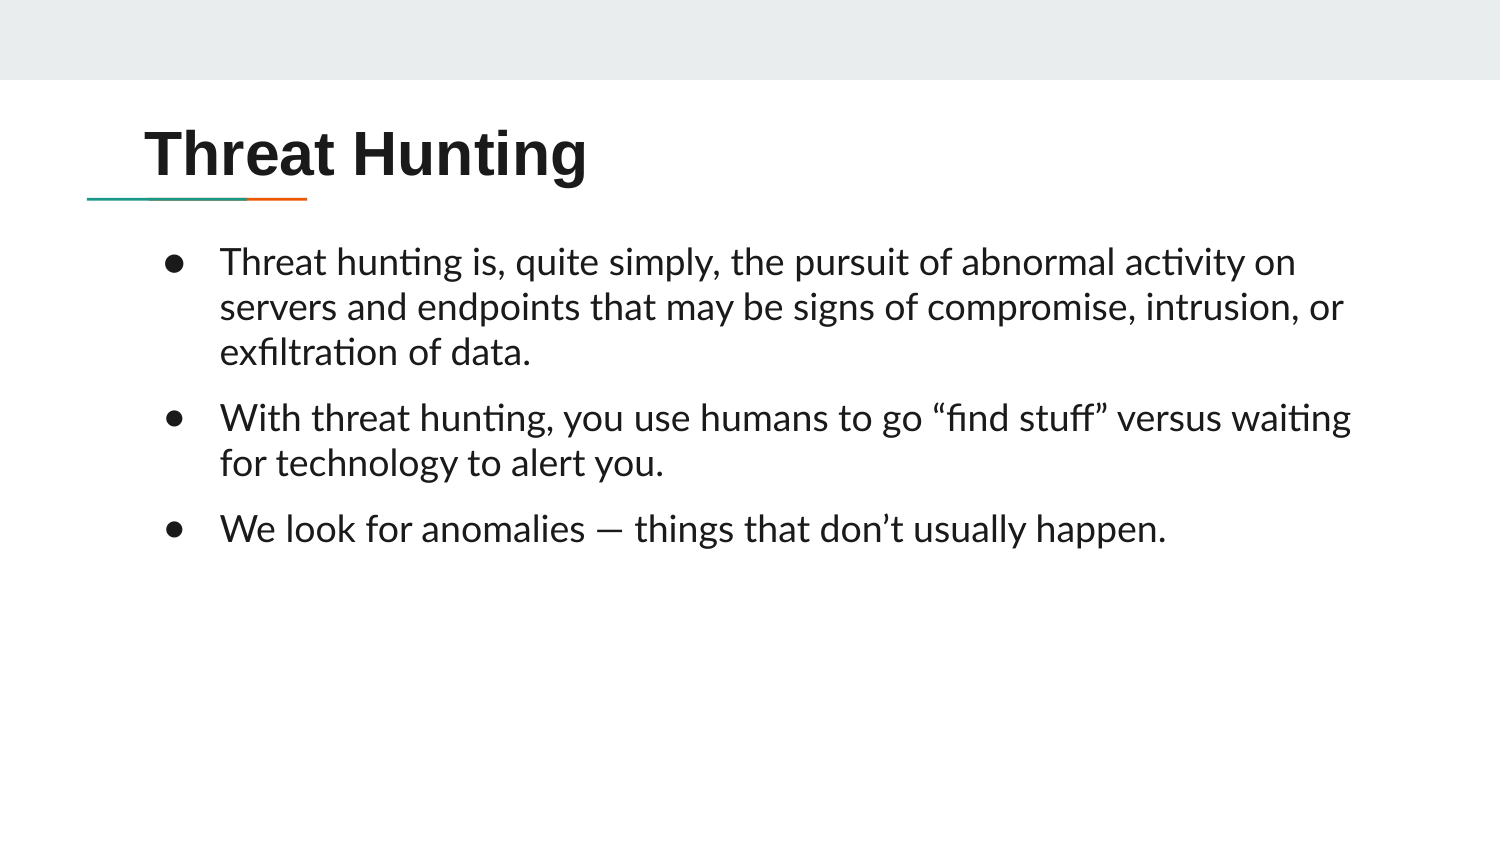

# Threat Hunting
Threat hunting is, quite simply, the pursuit of abnormal activity on servers and endpoints that may be signs of compromise, intrusion, or exfiltration of data.
With threat hunting, you use humans to go “find stuff” versus waiting for technology to alert you.
We look for anomalies — things that don’t usually happen.